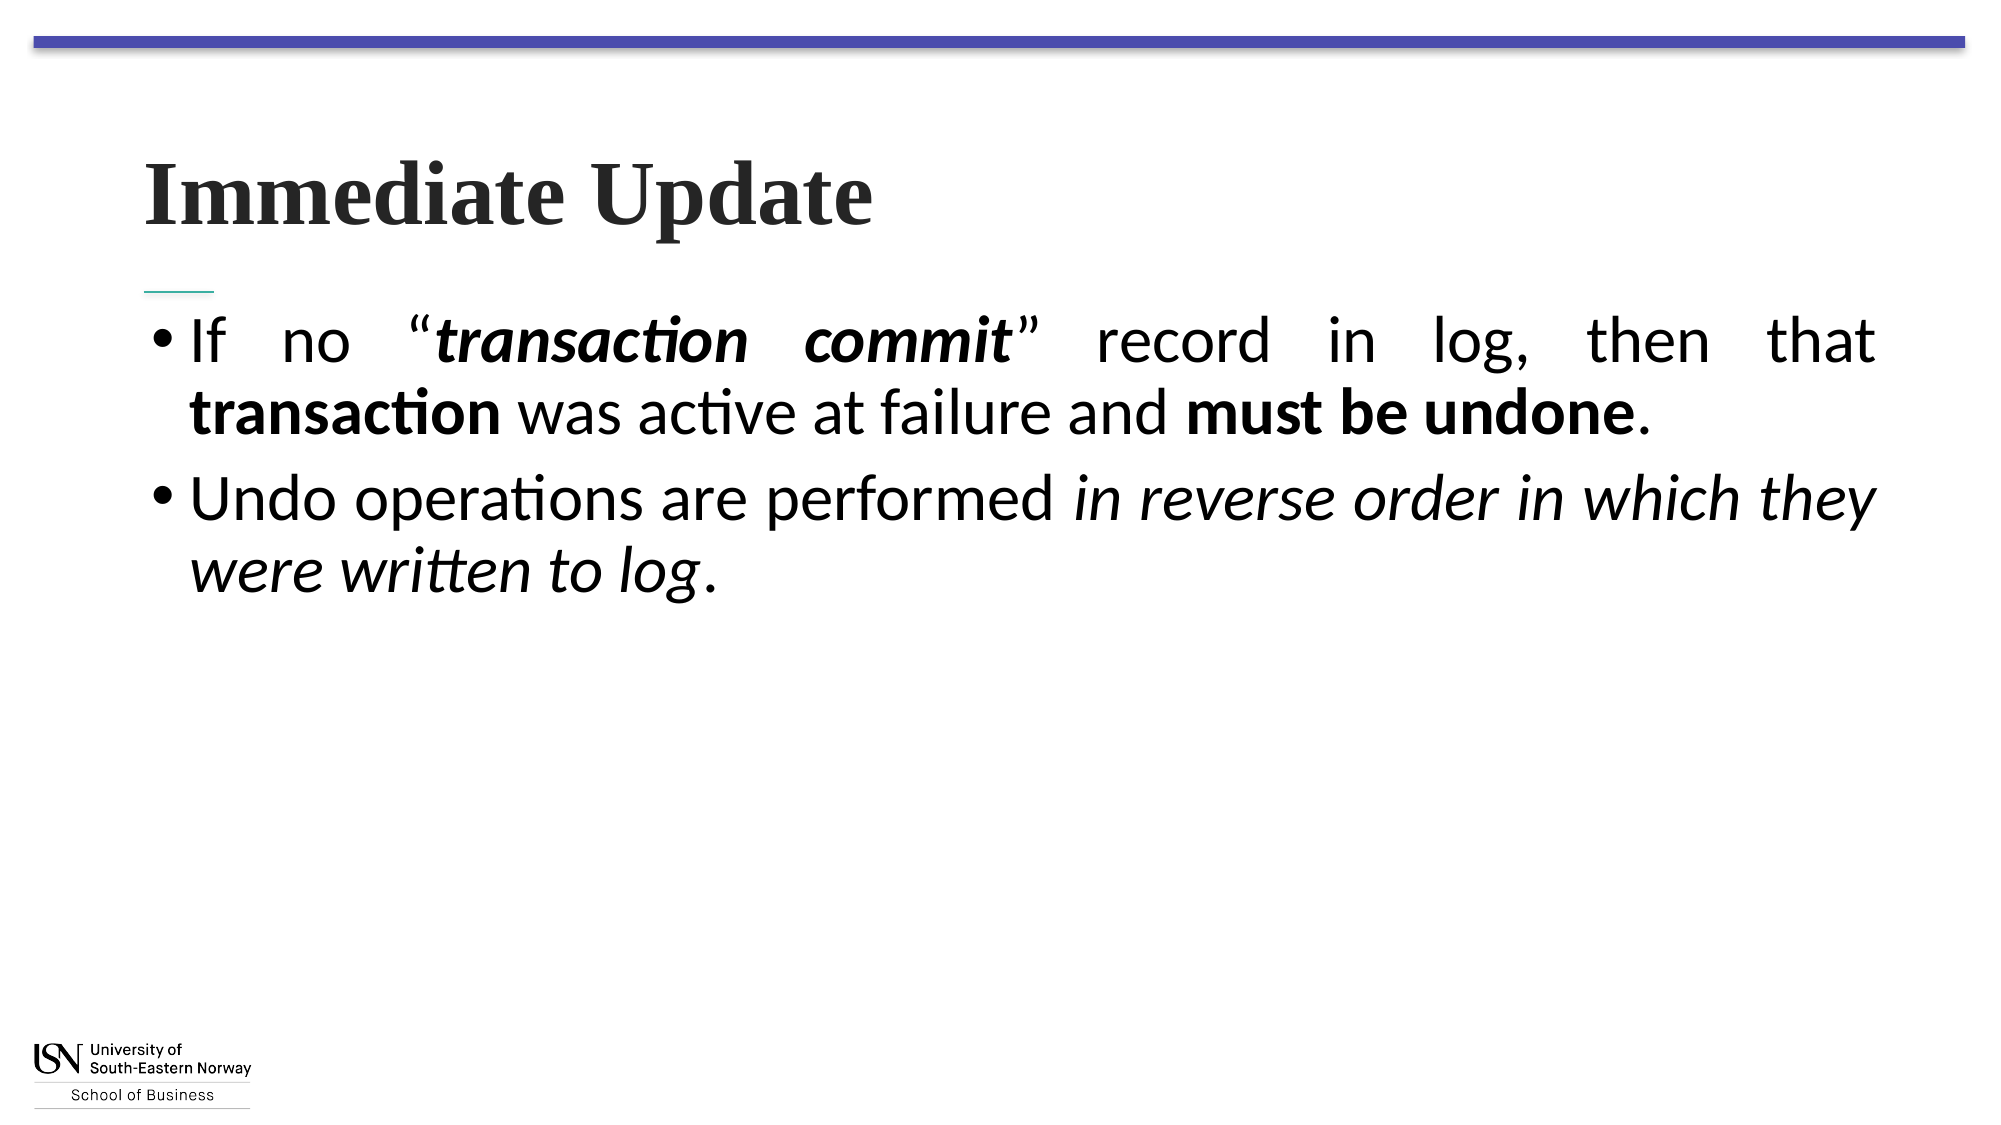

# Immediate Update
If no “transaction commit” record in log, then that transaction was active at failure and must be undone.
Undo operations are performed in reverse order in which they were written to log.